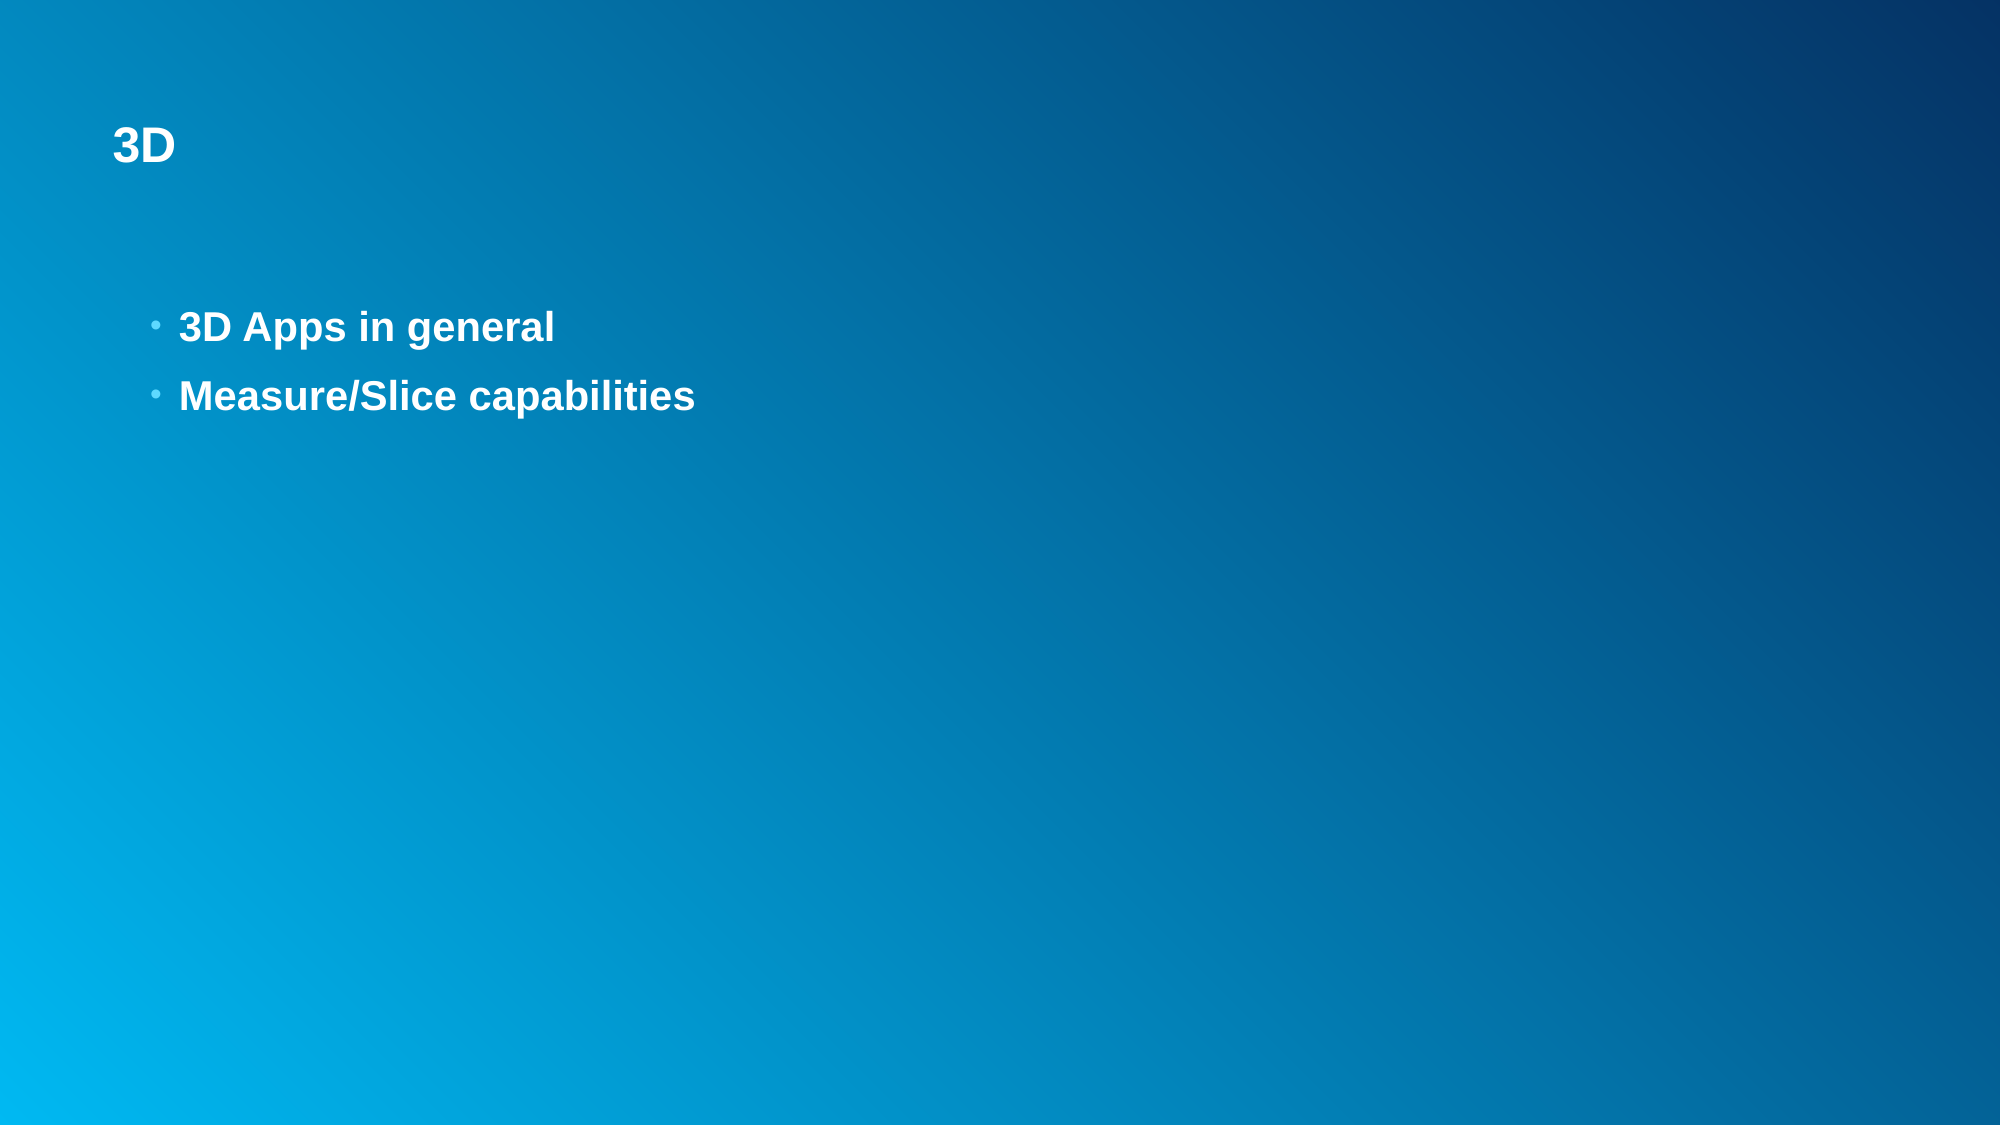

# 3D
3D Apps in general
Measure/Slice capabilities